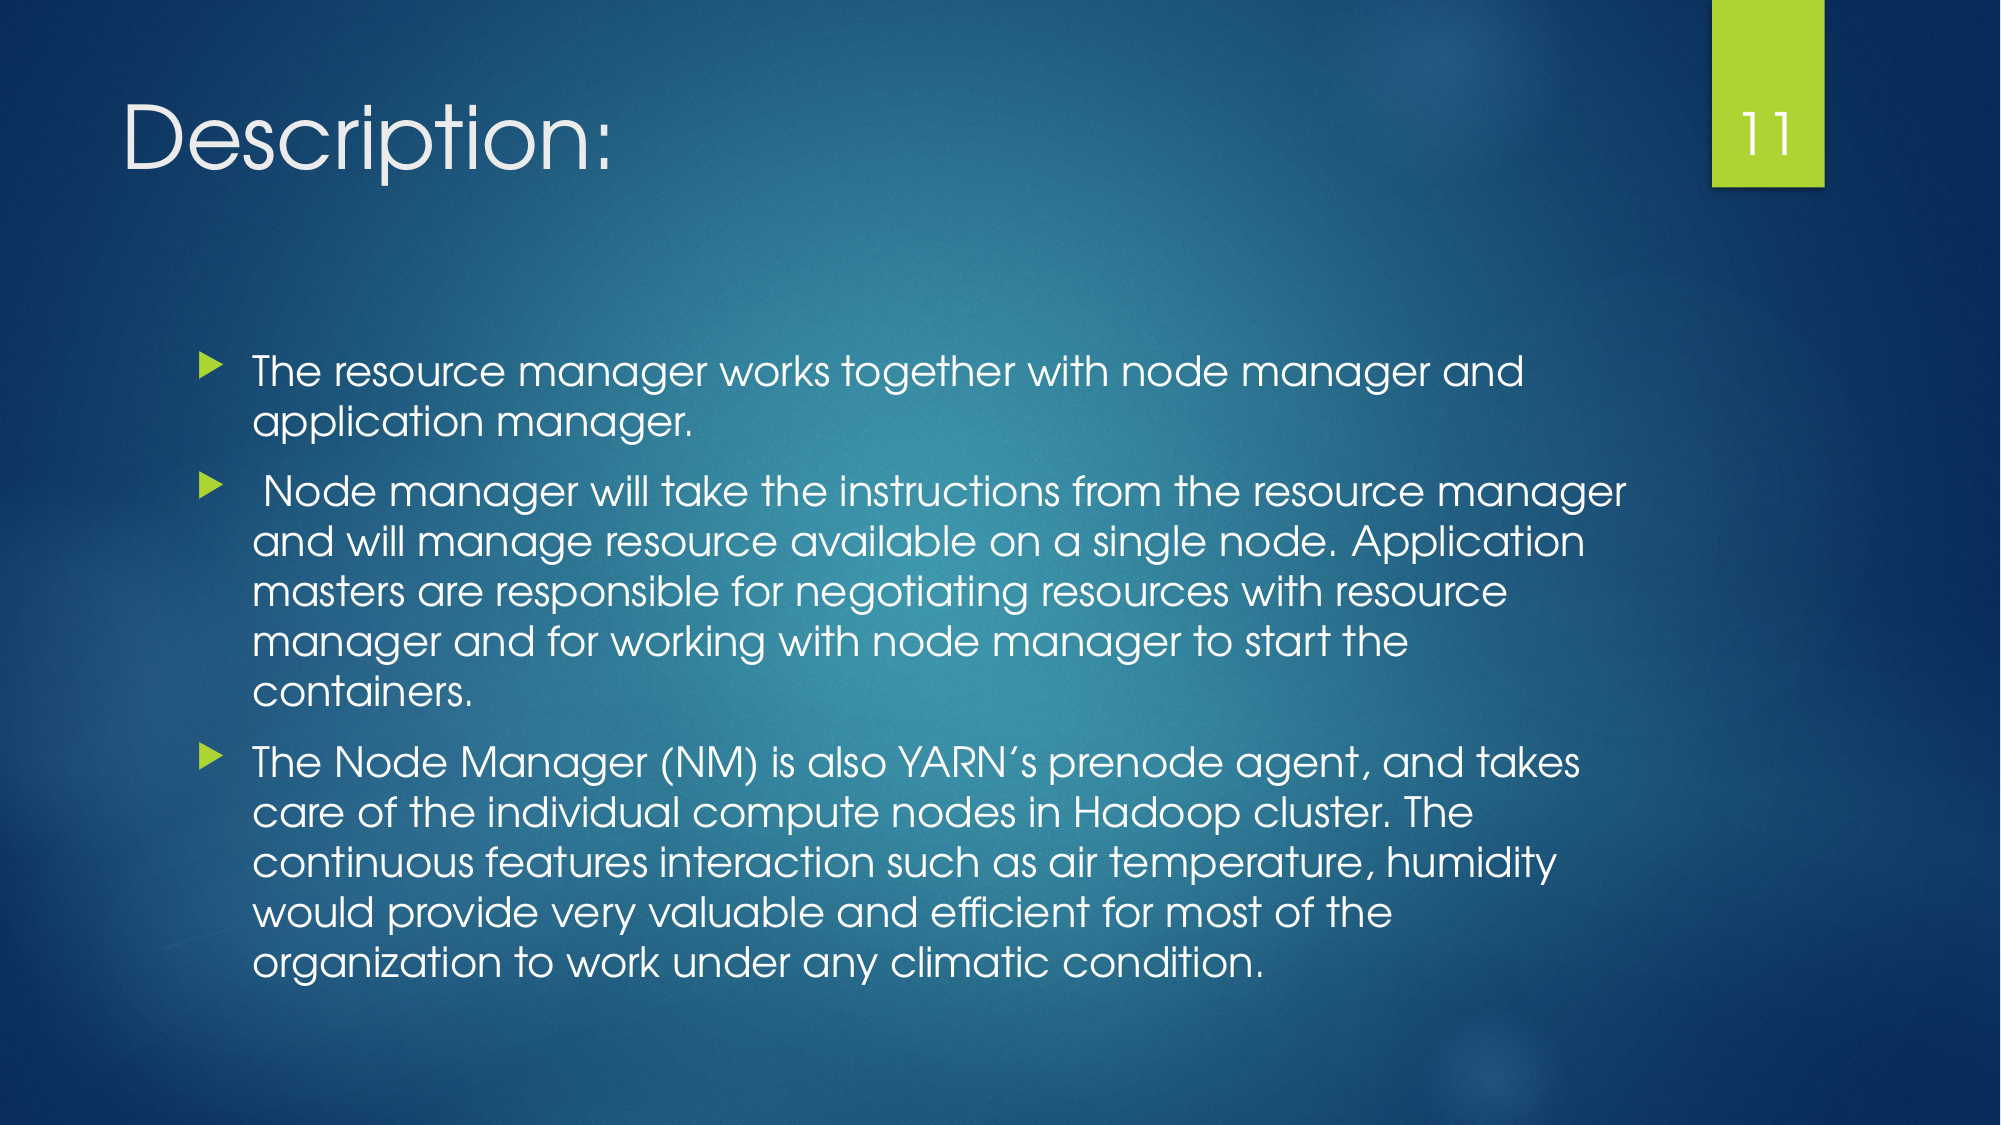

11
# Description:
The resource manager works together with node manager and application manager.
 Node manager will take the instructions from the resource manager and will manage resource available on a single node. Application masters are responsible for negotiating resources with resource manager and for working with node manager to start the containers.
The Node Manager (NM) is also YARN’s prenode agent, and takes care of the individual compute nodes in Hadoop cluster. The continuous features interaction such as air temperature, humidity would provide very valuable and efficient for most of the organization to work under any climatic condition.